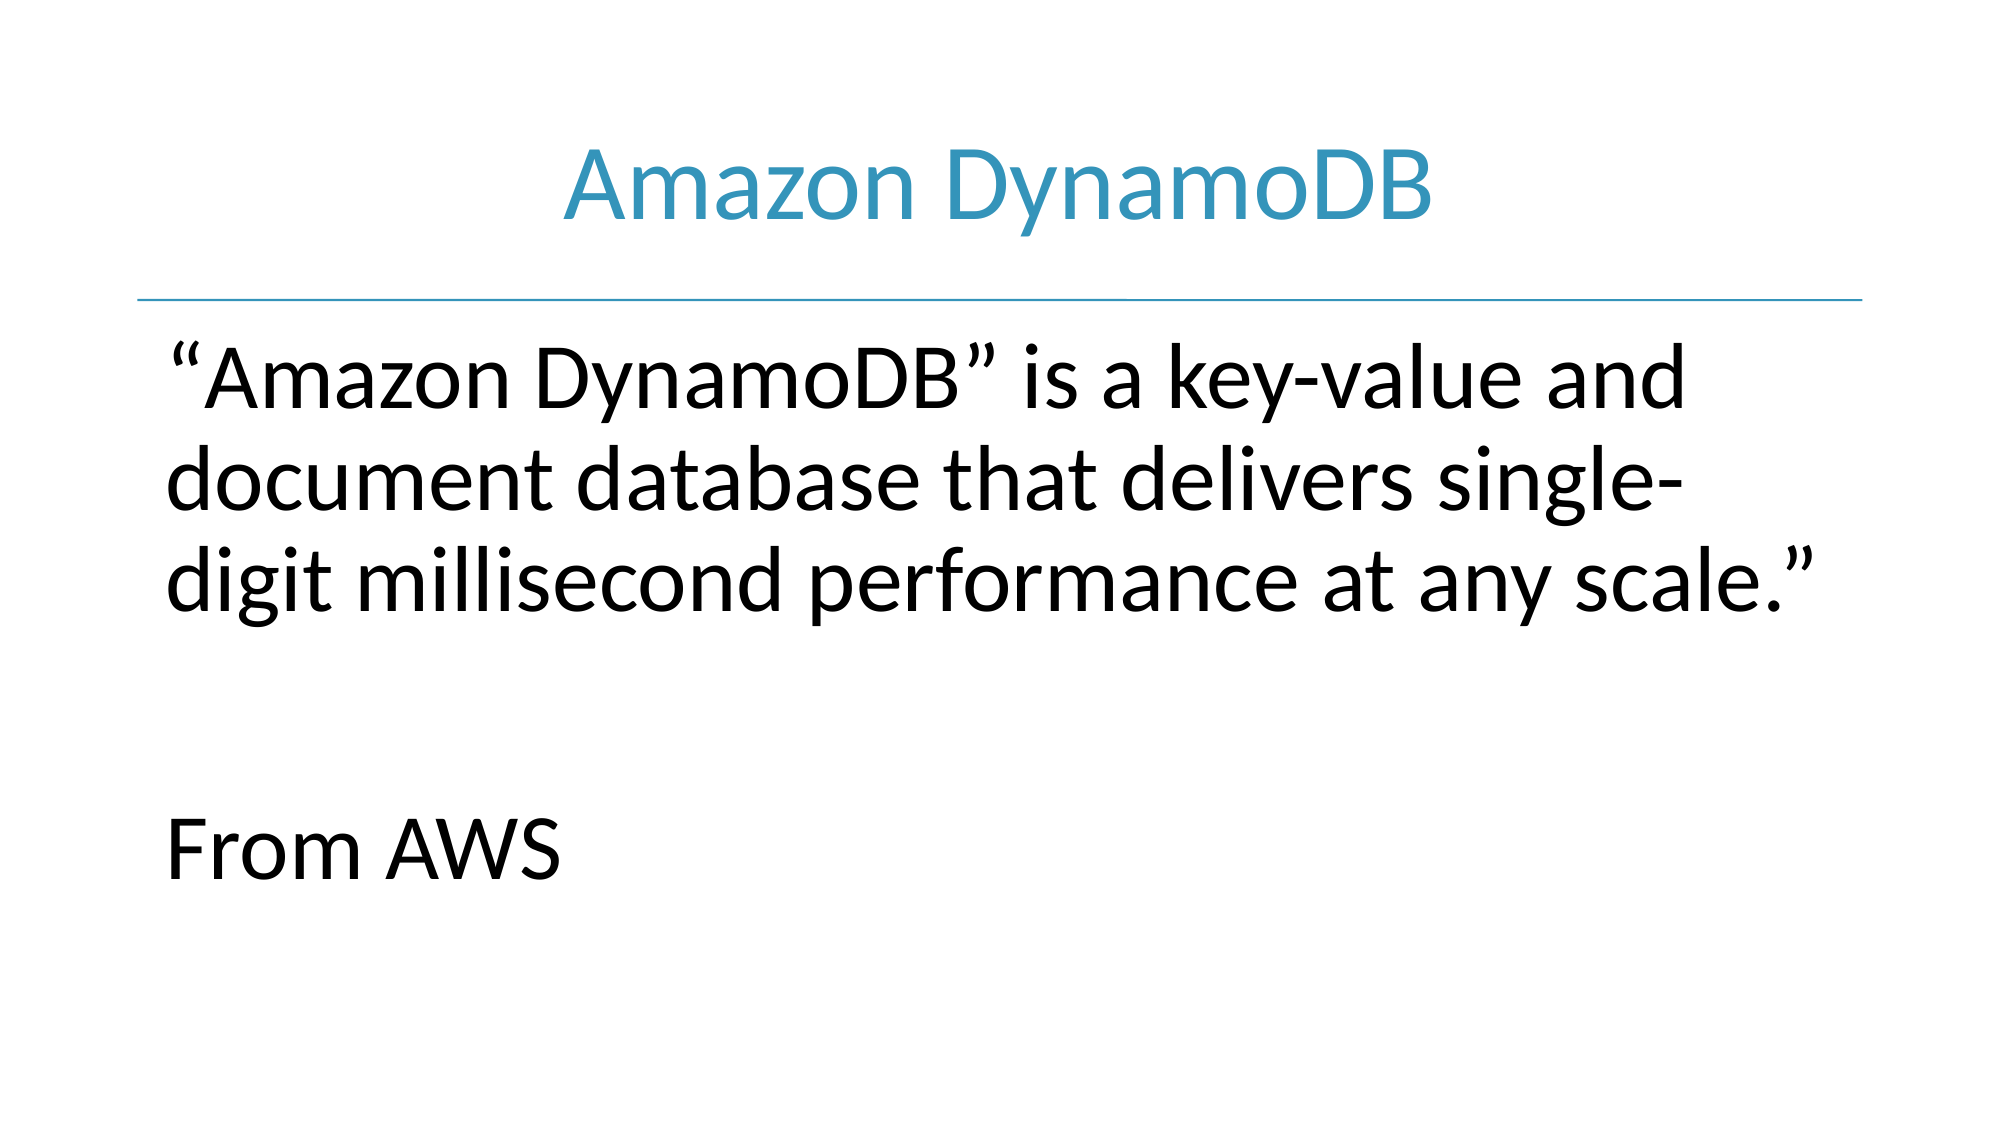

# Amazon DynamoDB
“Amazon DynamoDB” is a key-value and document database that delivers single-digit millisecond performance at any scale.”

From AWS